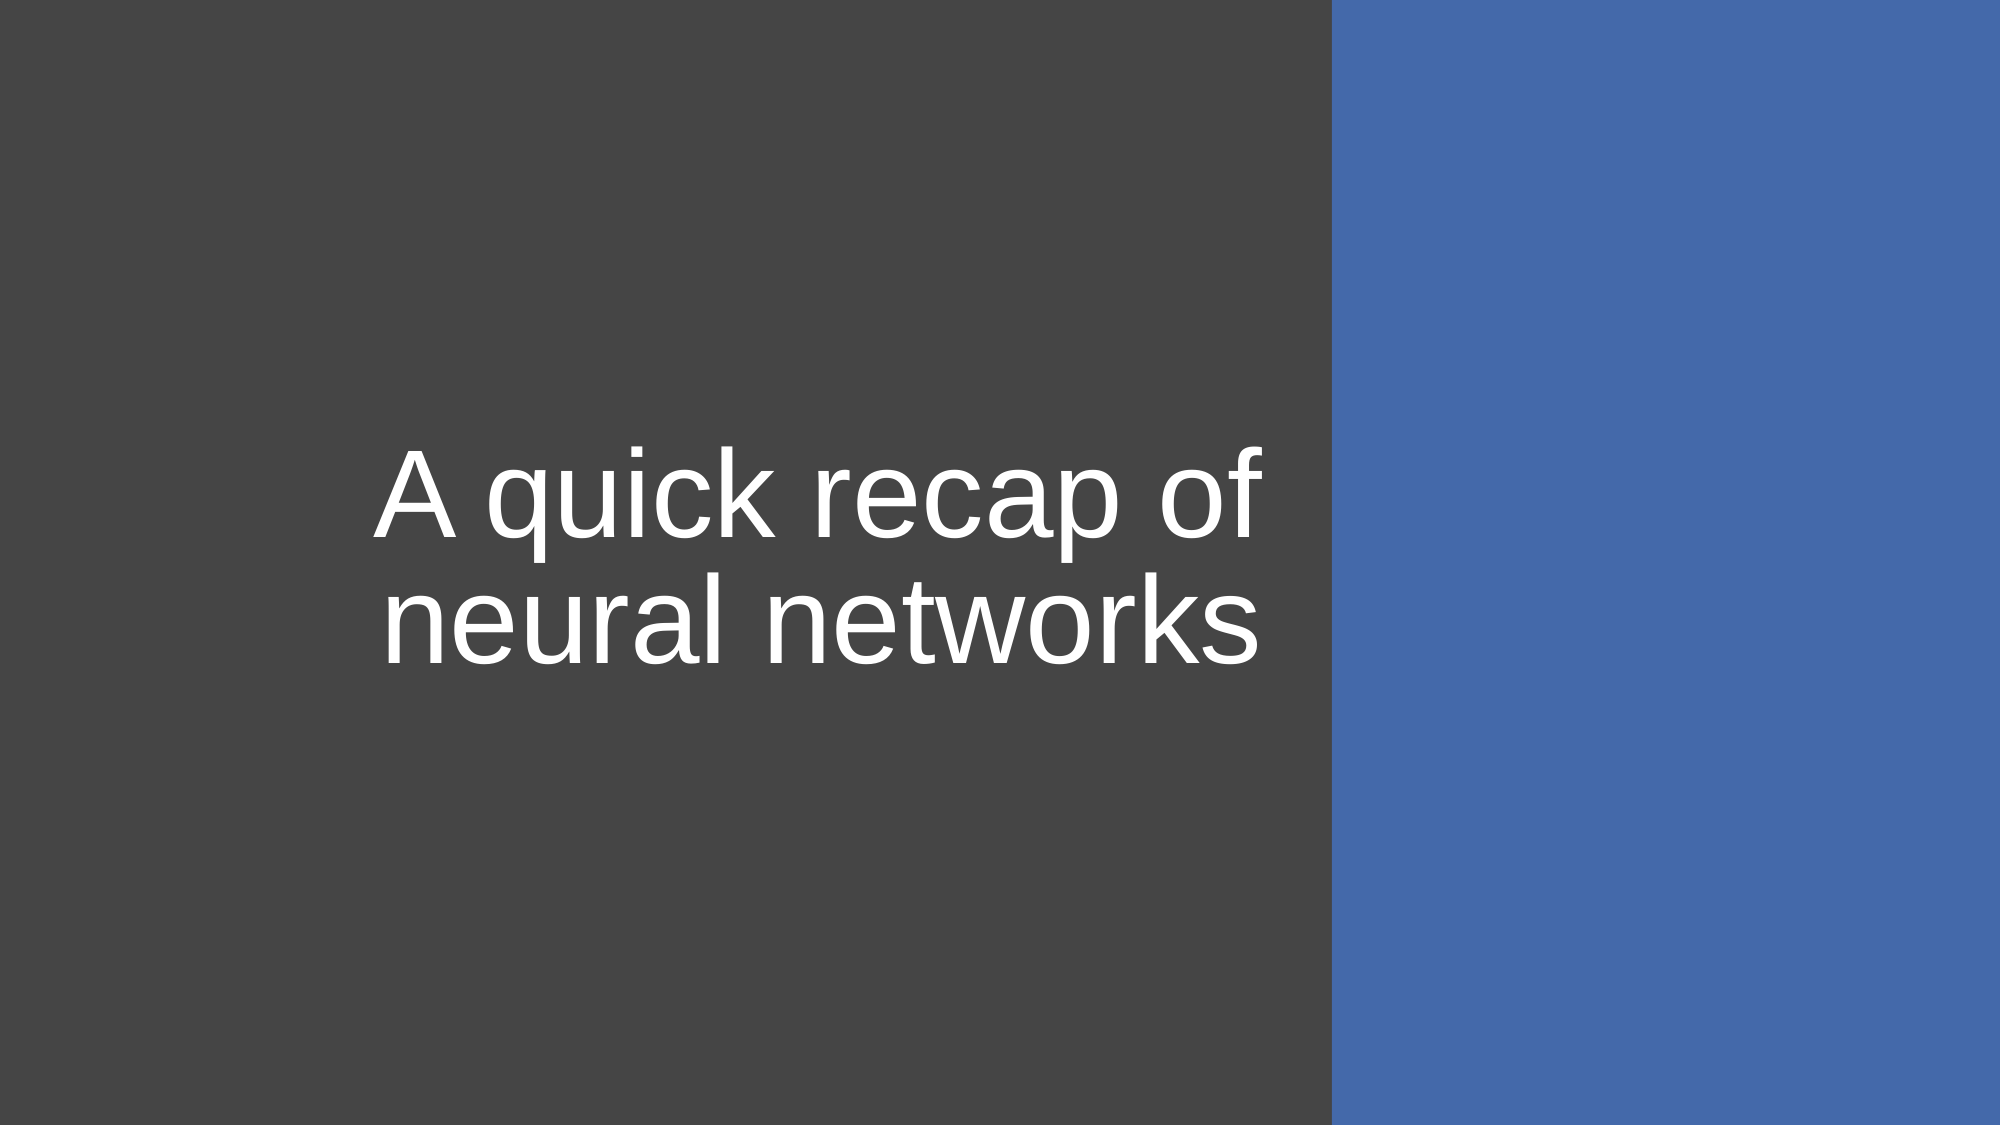

# A quick recap of neural networks